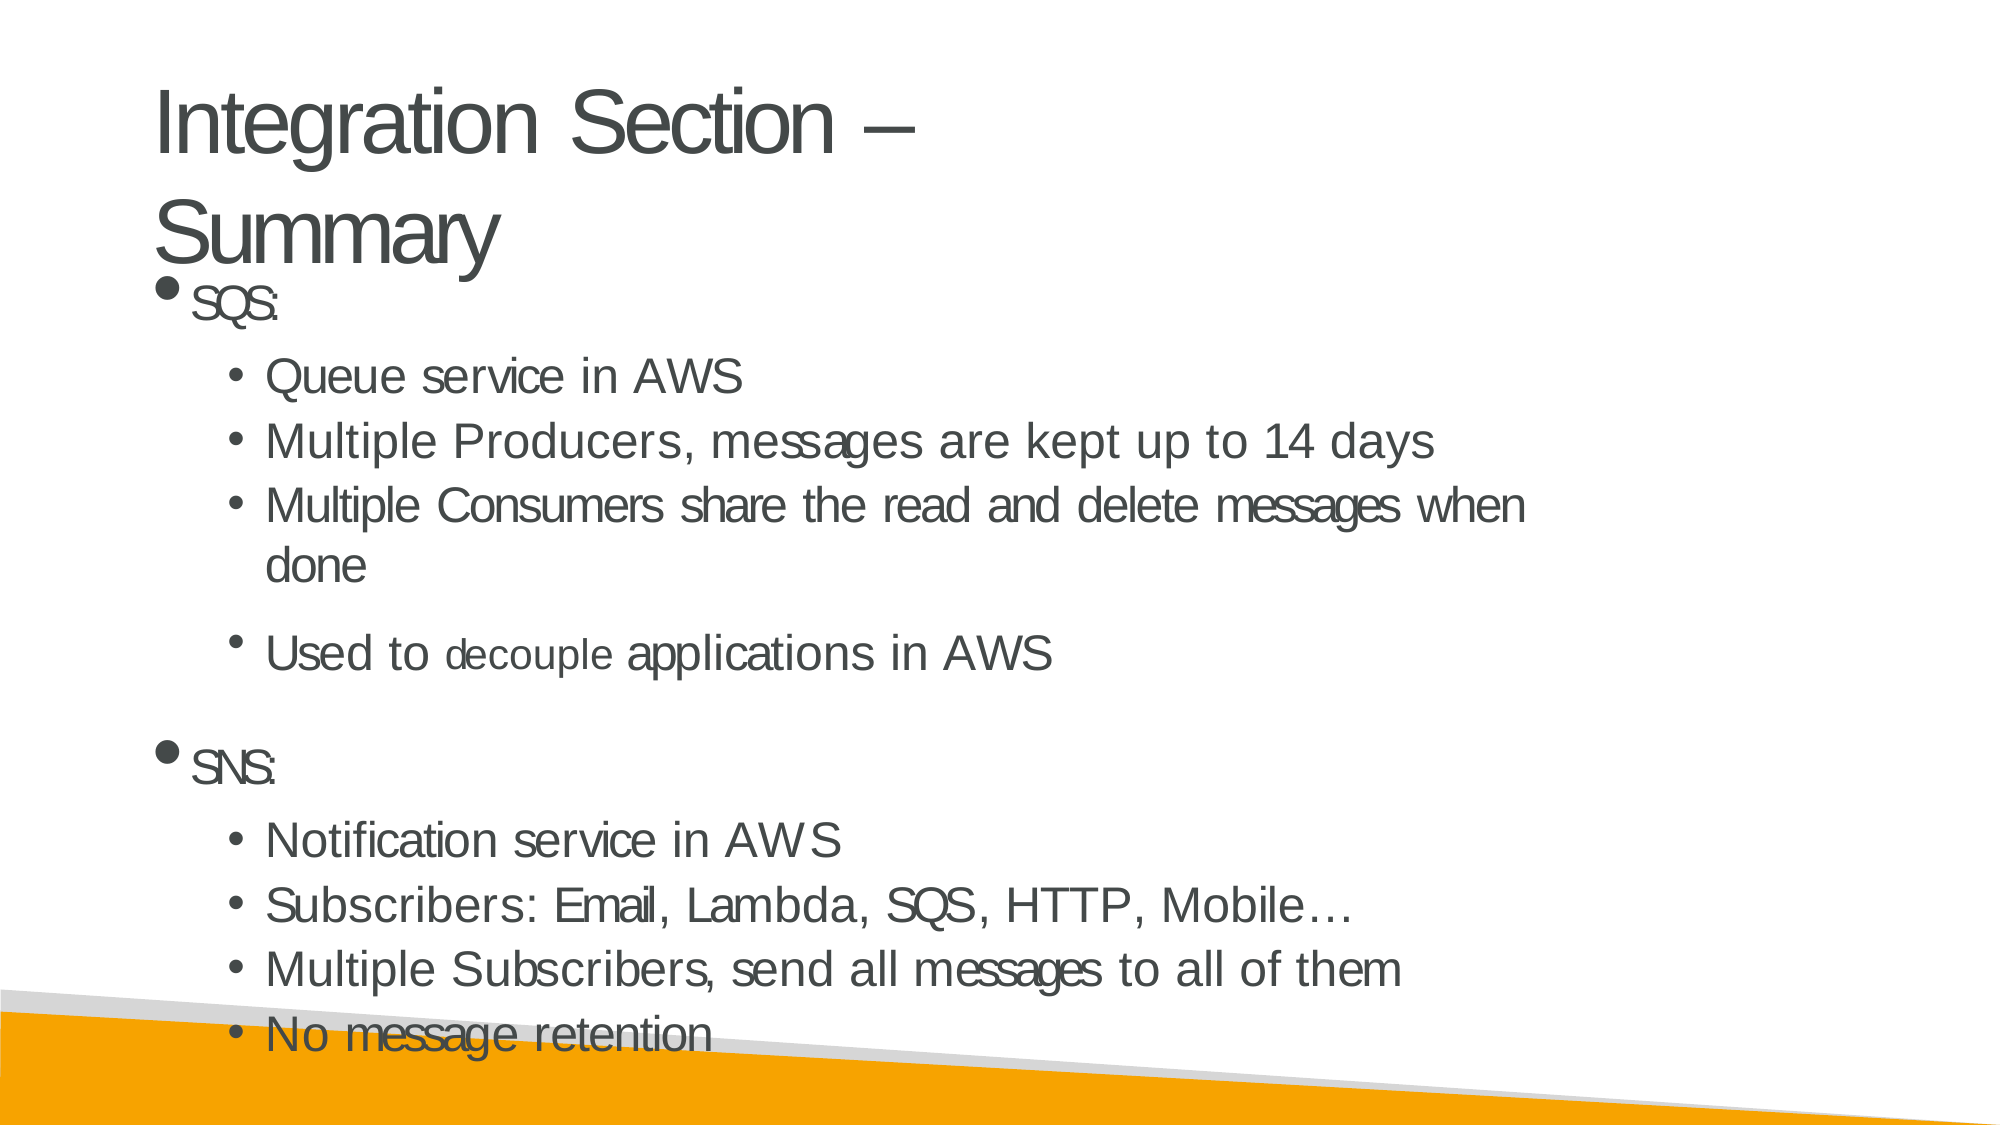

# Integration Section – Summary
SQS:
Queue service in AWS
Multiple Producers, messages are kept up to 14 days
Multiple Consumers share the read and delete messages when done
Used to decouple applications in AWS
SNS:
Notification service in AWS
Subscribers: Email, Lambda, SQS, HTTP, Mobile…
Multiple Subscribers, send all messages to all of them
No message retention